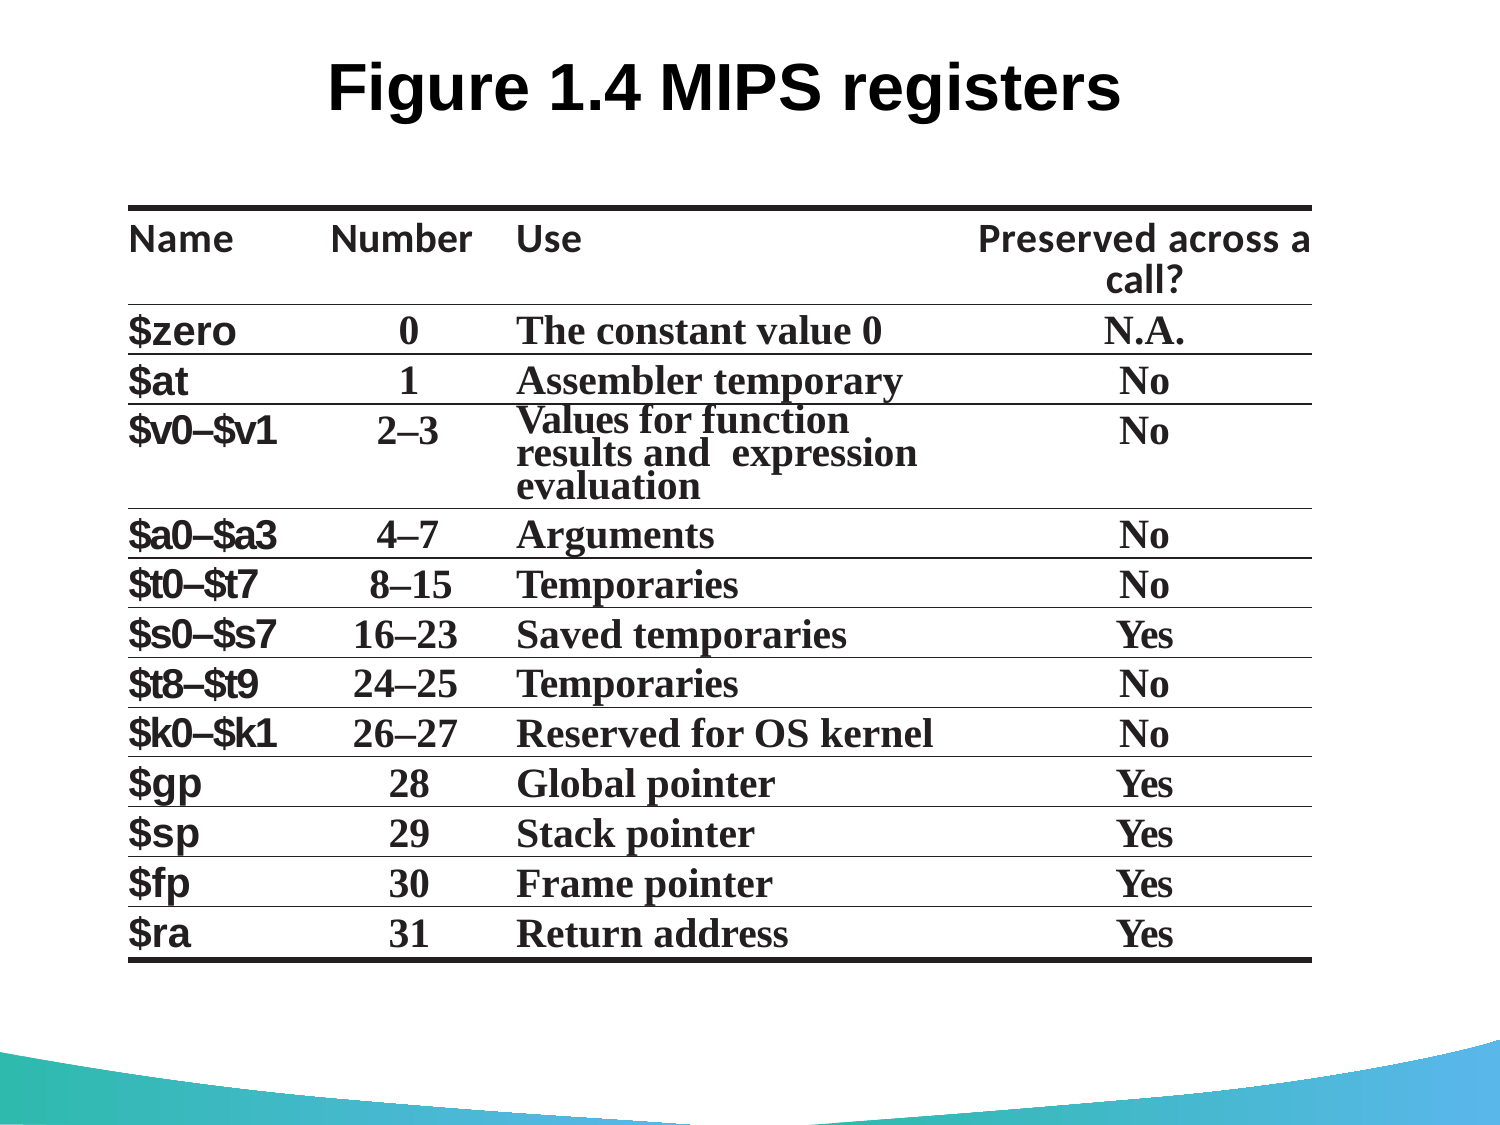

# Figure 1.4 MIPS registers
| Name | Number | Use | Preserved across a call? |
| --- | --- | --- | --- |
| $zero | 0 | The constant value 0 | N.A. |
| $at | 1 | Assembler temporary | No |
| $v0–$v1 | 2–3 | Values for function results and expression evaluation | No |
| $a0–$a3 | 4–7 | Arguments | No |
| $t0–$t7 | 8–15 | Temporaries | No |
| $s0–$s7 | 16–23 | Saved temporaries | Yes |
| $t8–$t9 | 24–25 | Temporaries | No |
| $k0–$k1 | 26–27 | Reserved for OS kernel | No |
| $gp | 28 | Global pointer | Yes |
| $sp | 29 | Stack pointer | Yes |
| $fp | 30 | Frame pointer | Yes |
| $ra | 31 | Return address | Yes |